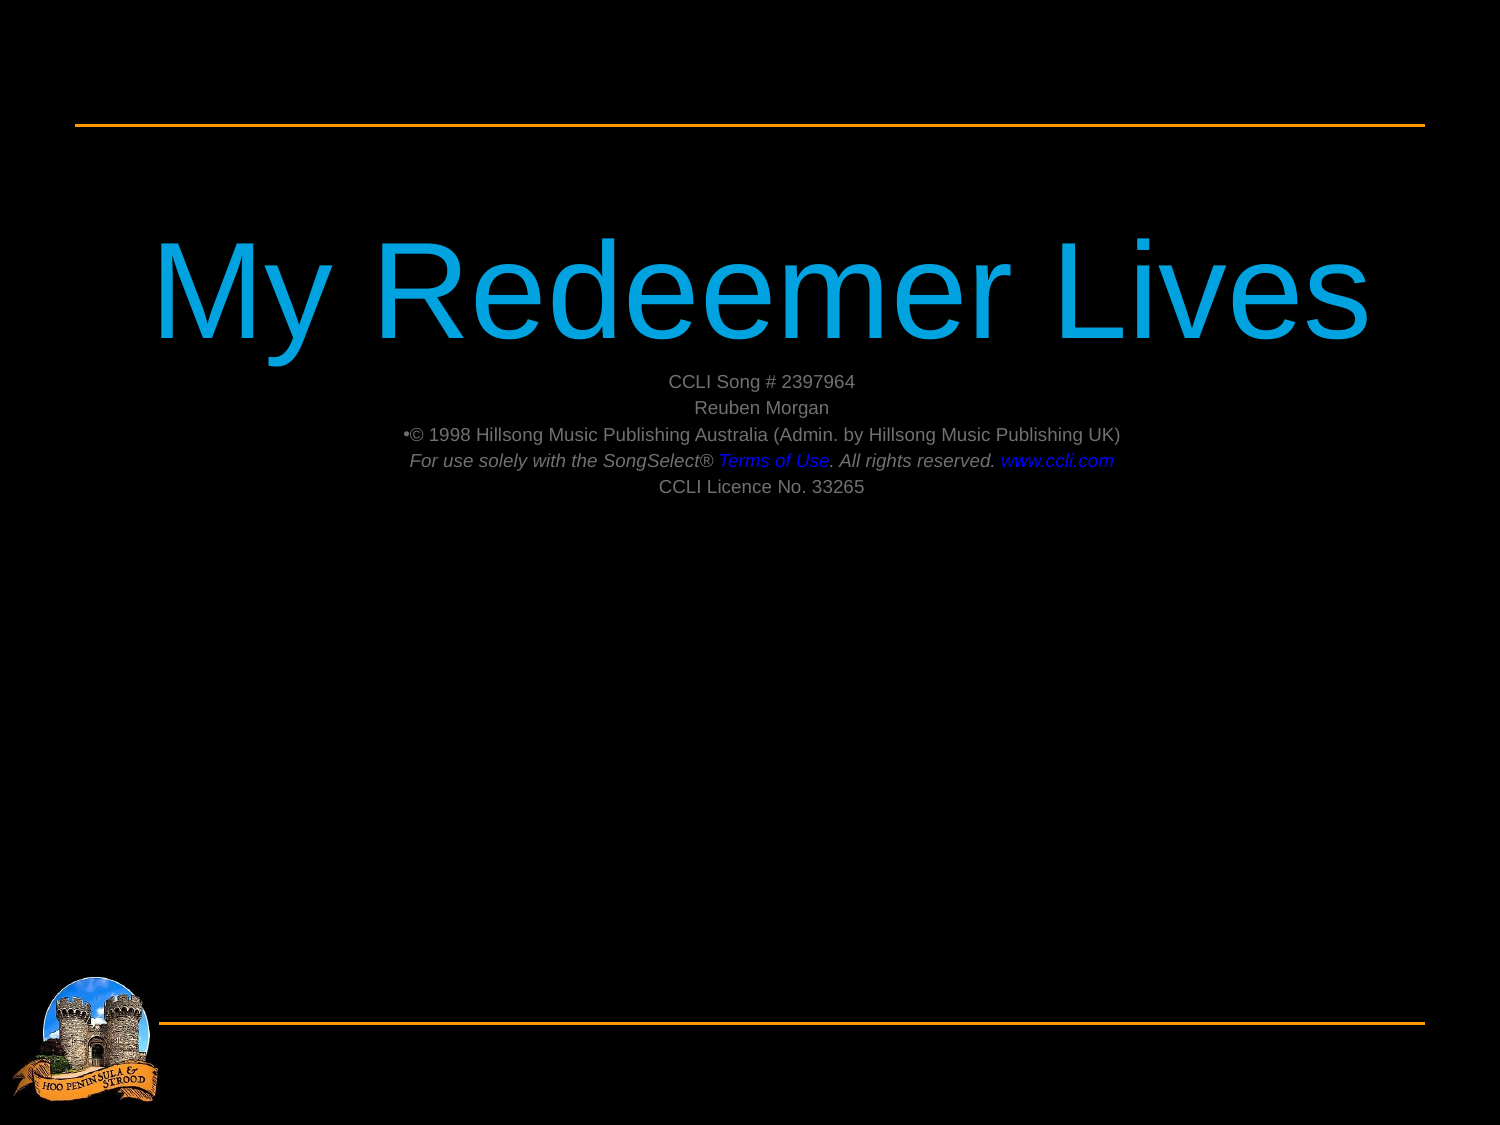

My Redeemer Lives
CCLI Song # 2397964
Reuben Morgan
© 1998 Hillsong Music Publishing Australia (Admin. by Hillsong Music Publishing UK)
For use solely with the SongSelect® Terms of Use. All rights reserved. www.ccli.com
CCLI Licence No. 33265